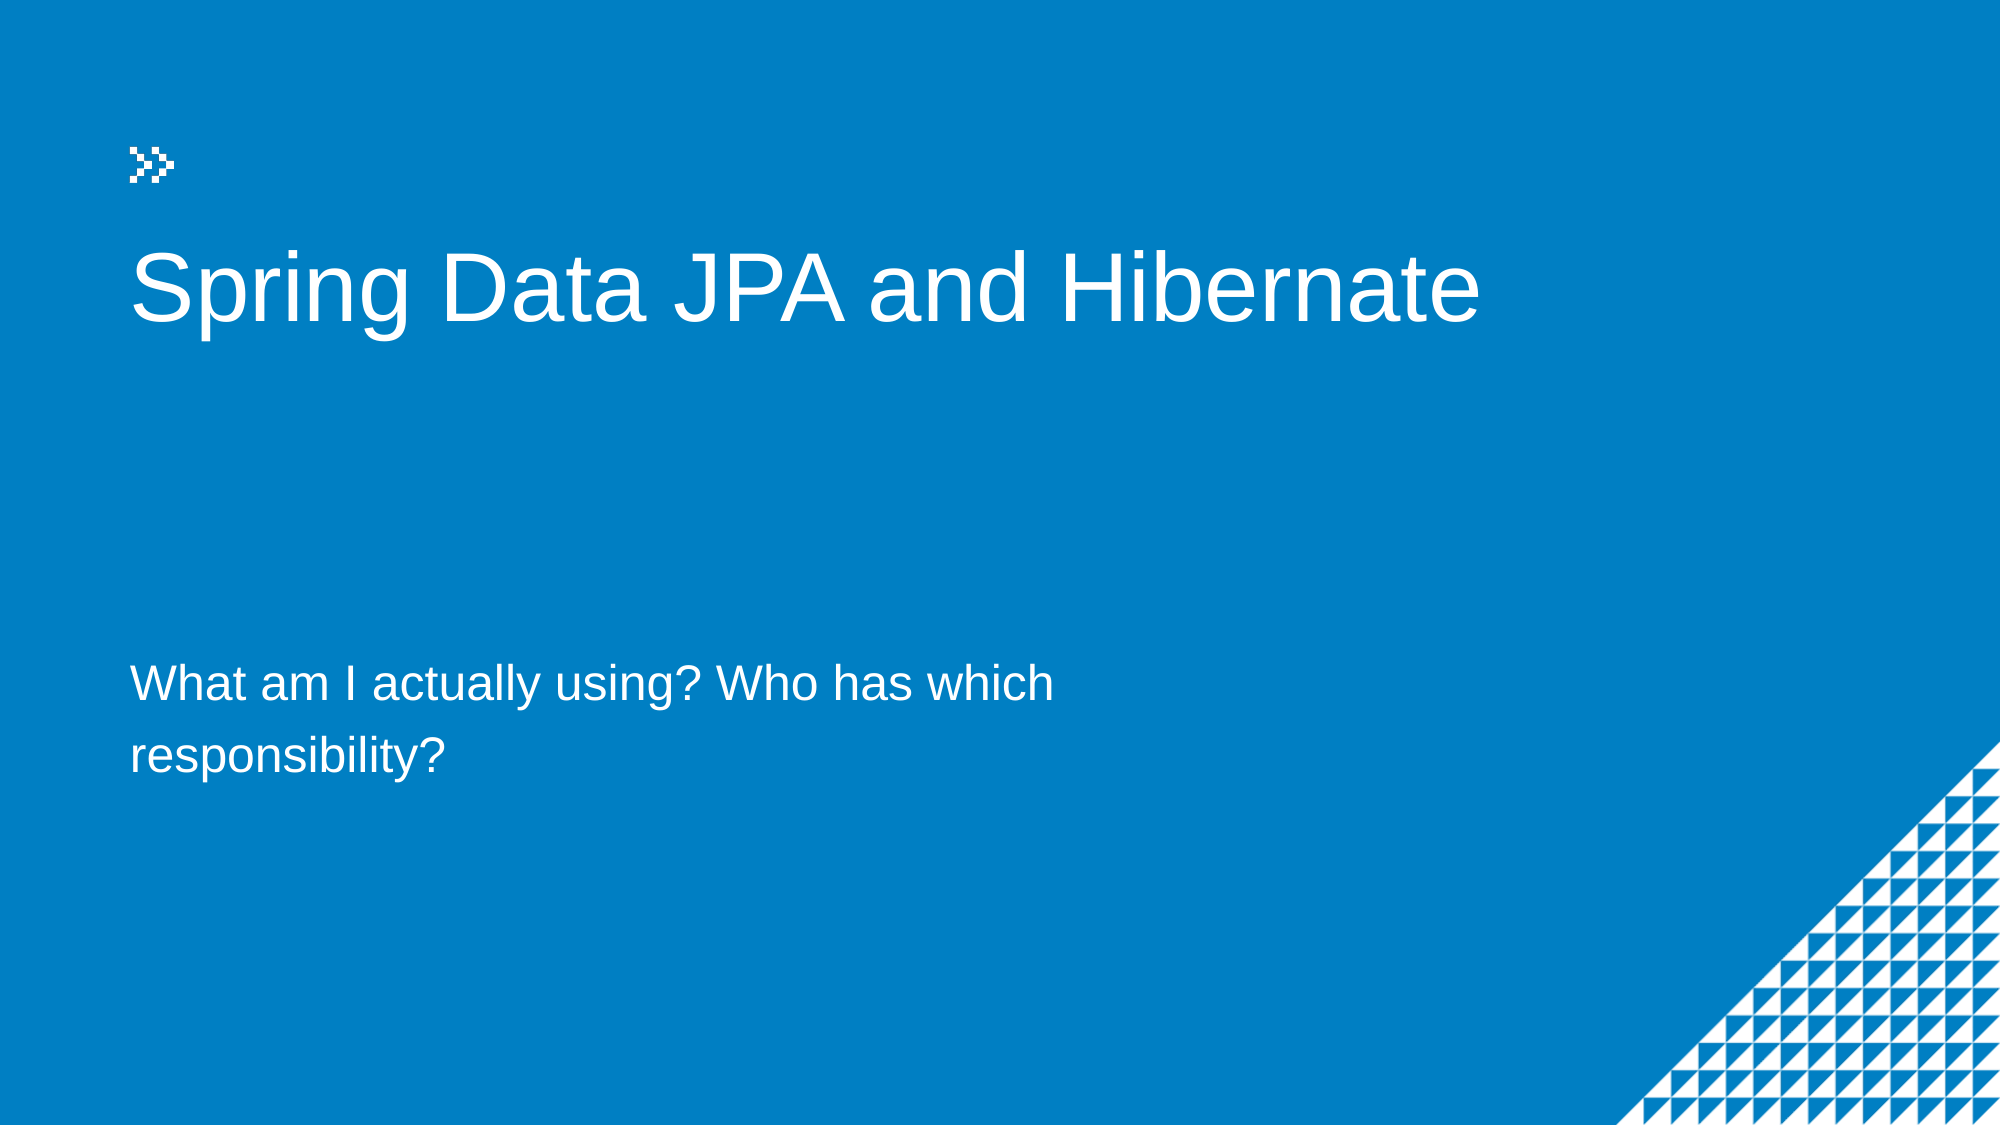

# Spring Data JPA and Hibernate
What am I actually using? Who has which responsibility?